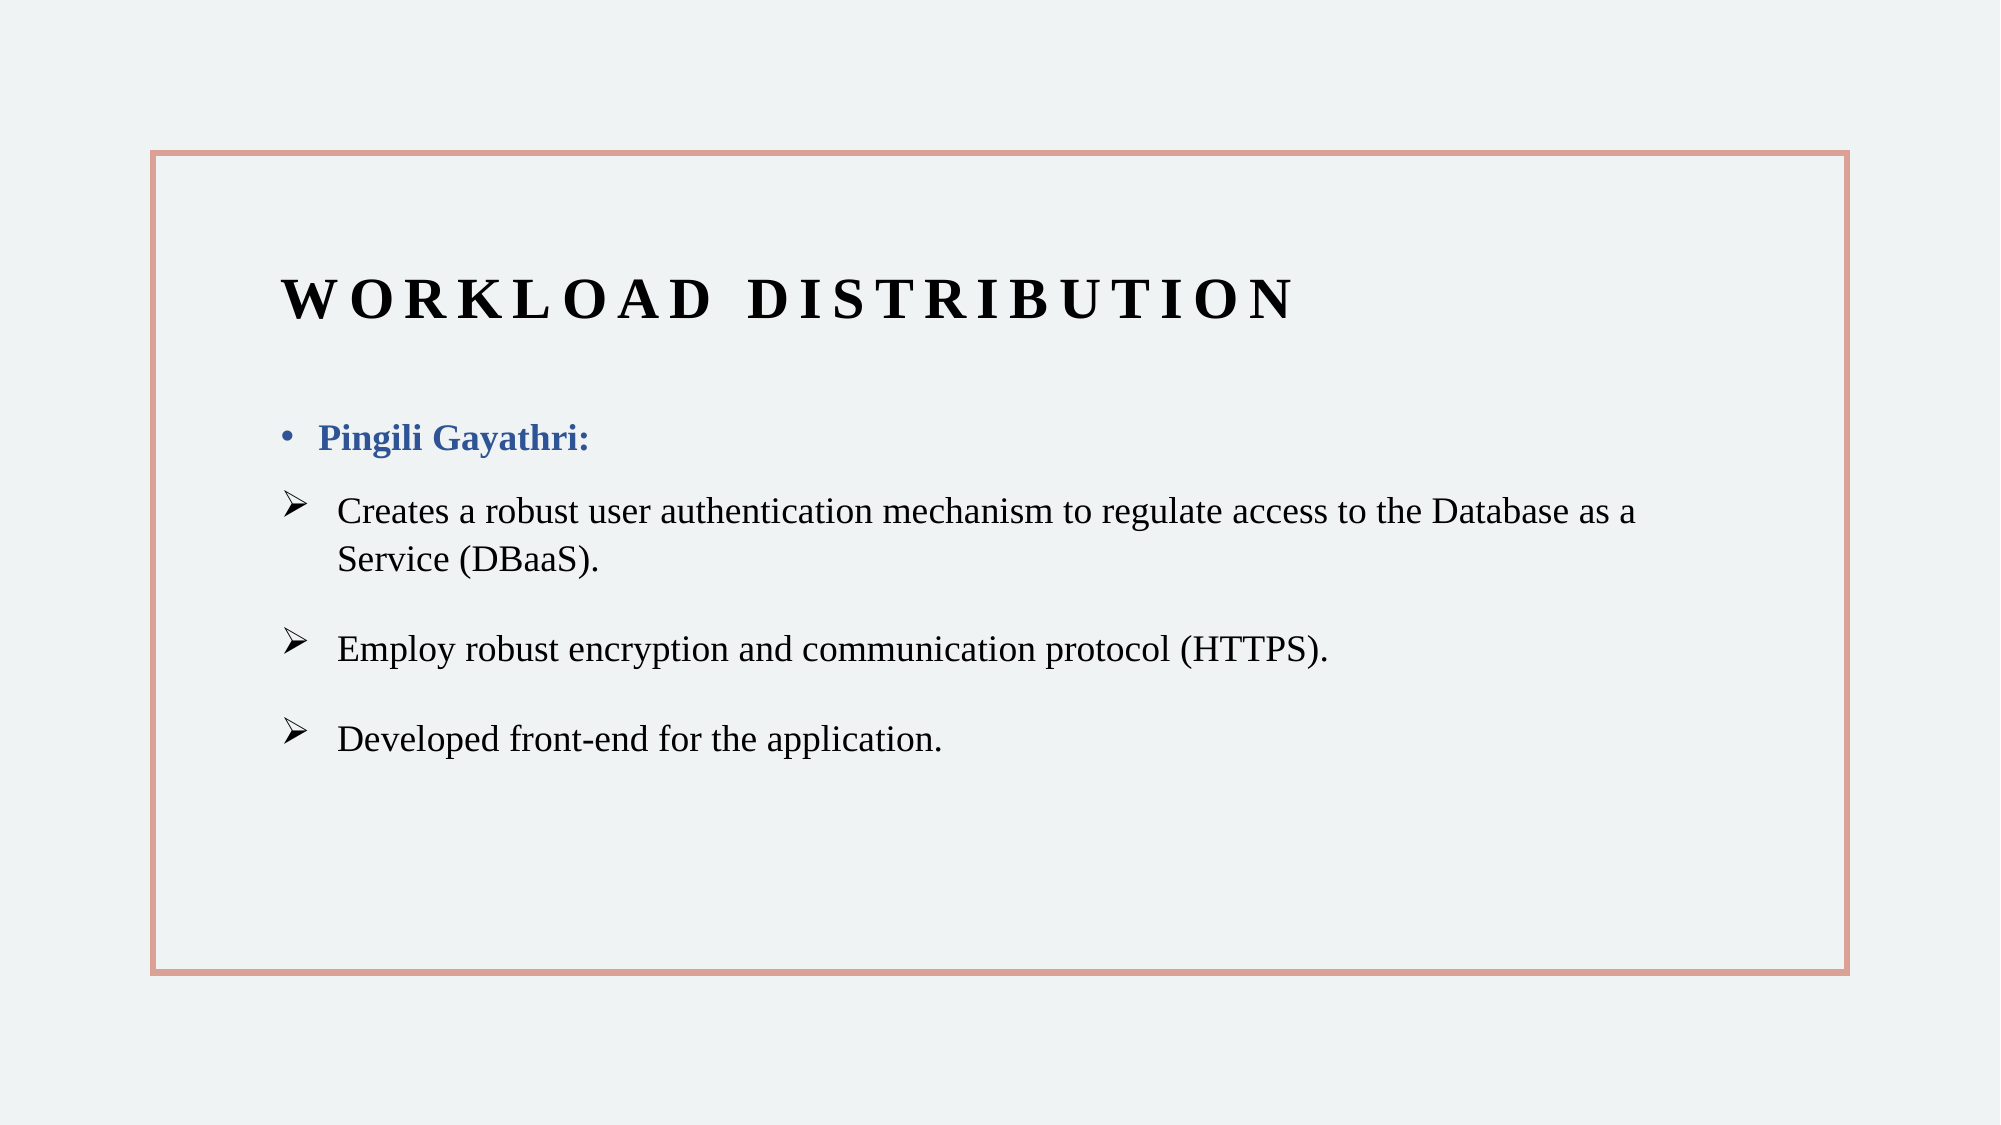

# Workload Distribution

Pingili Gayathri:
Creates a robust user authentication mechanism to regulate access to the Database as a Service (DBaaS).
Employ robust encryption and communication protocol (HTTPS).
Developed front-end for the application.